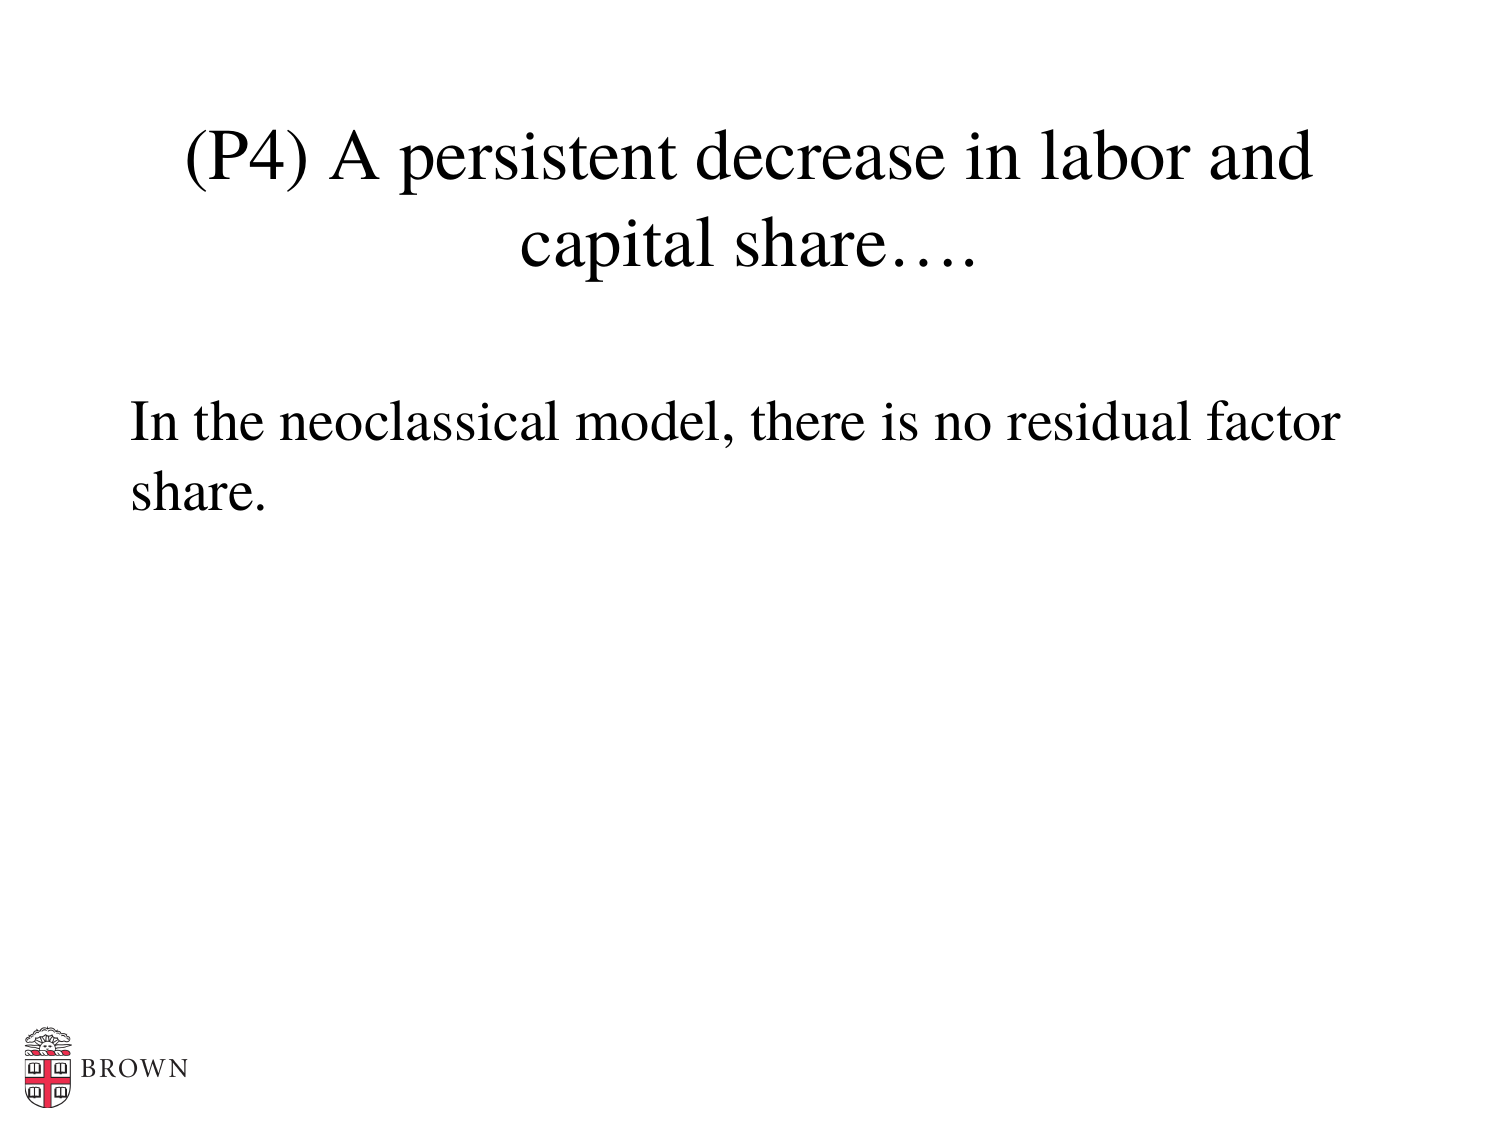

# (P4) A persistent decrease in labor and capital share….
In the neoclassical model, there is no residual factor share.